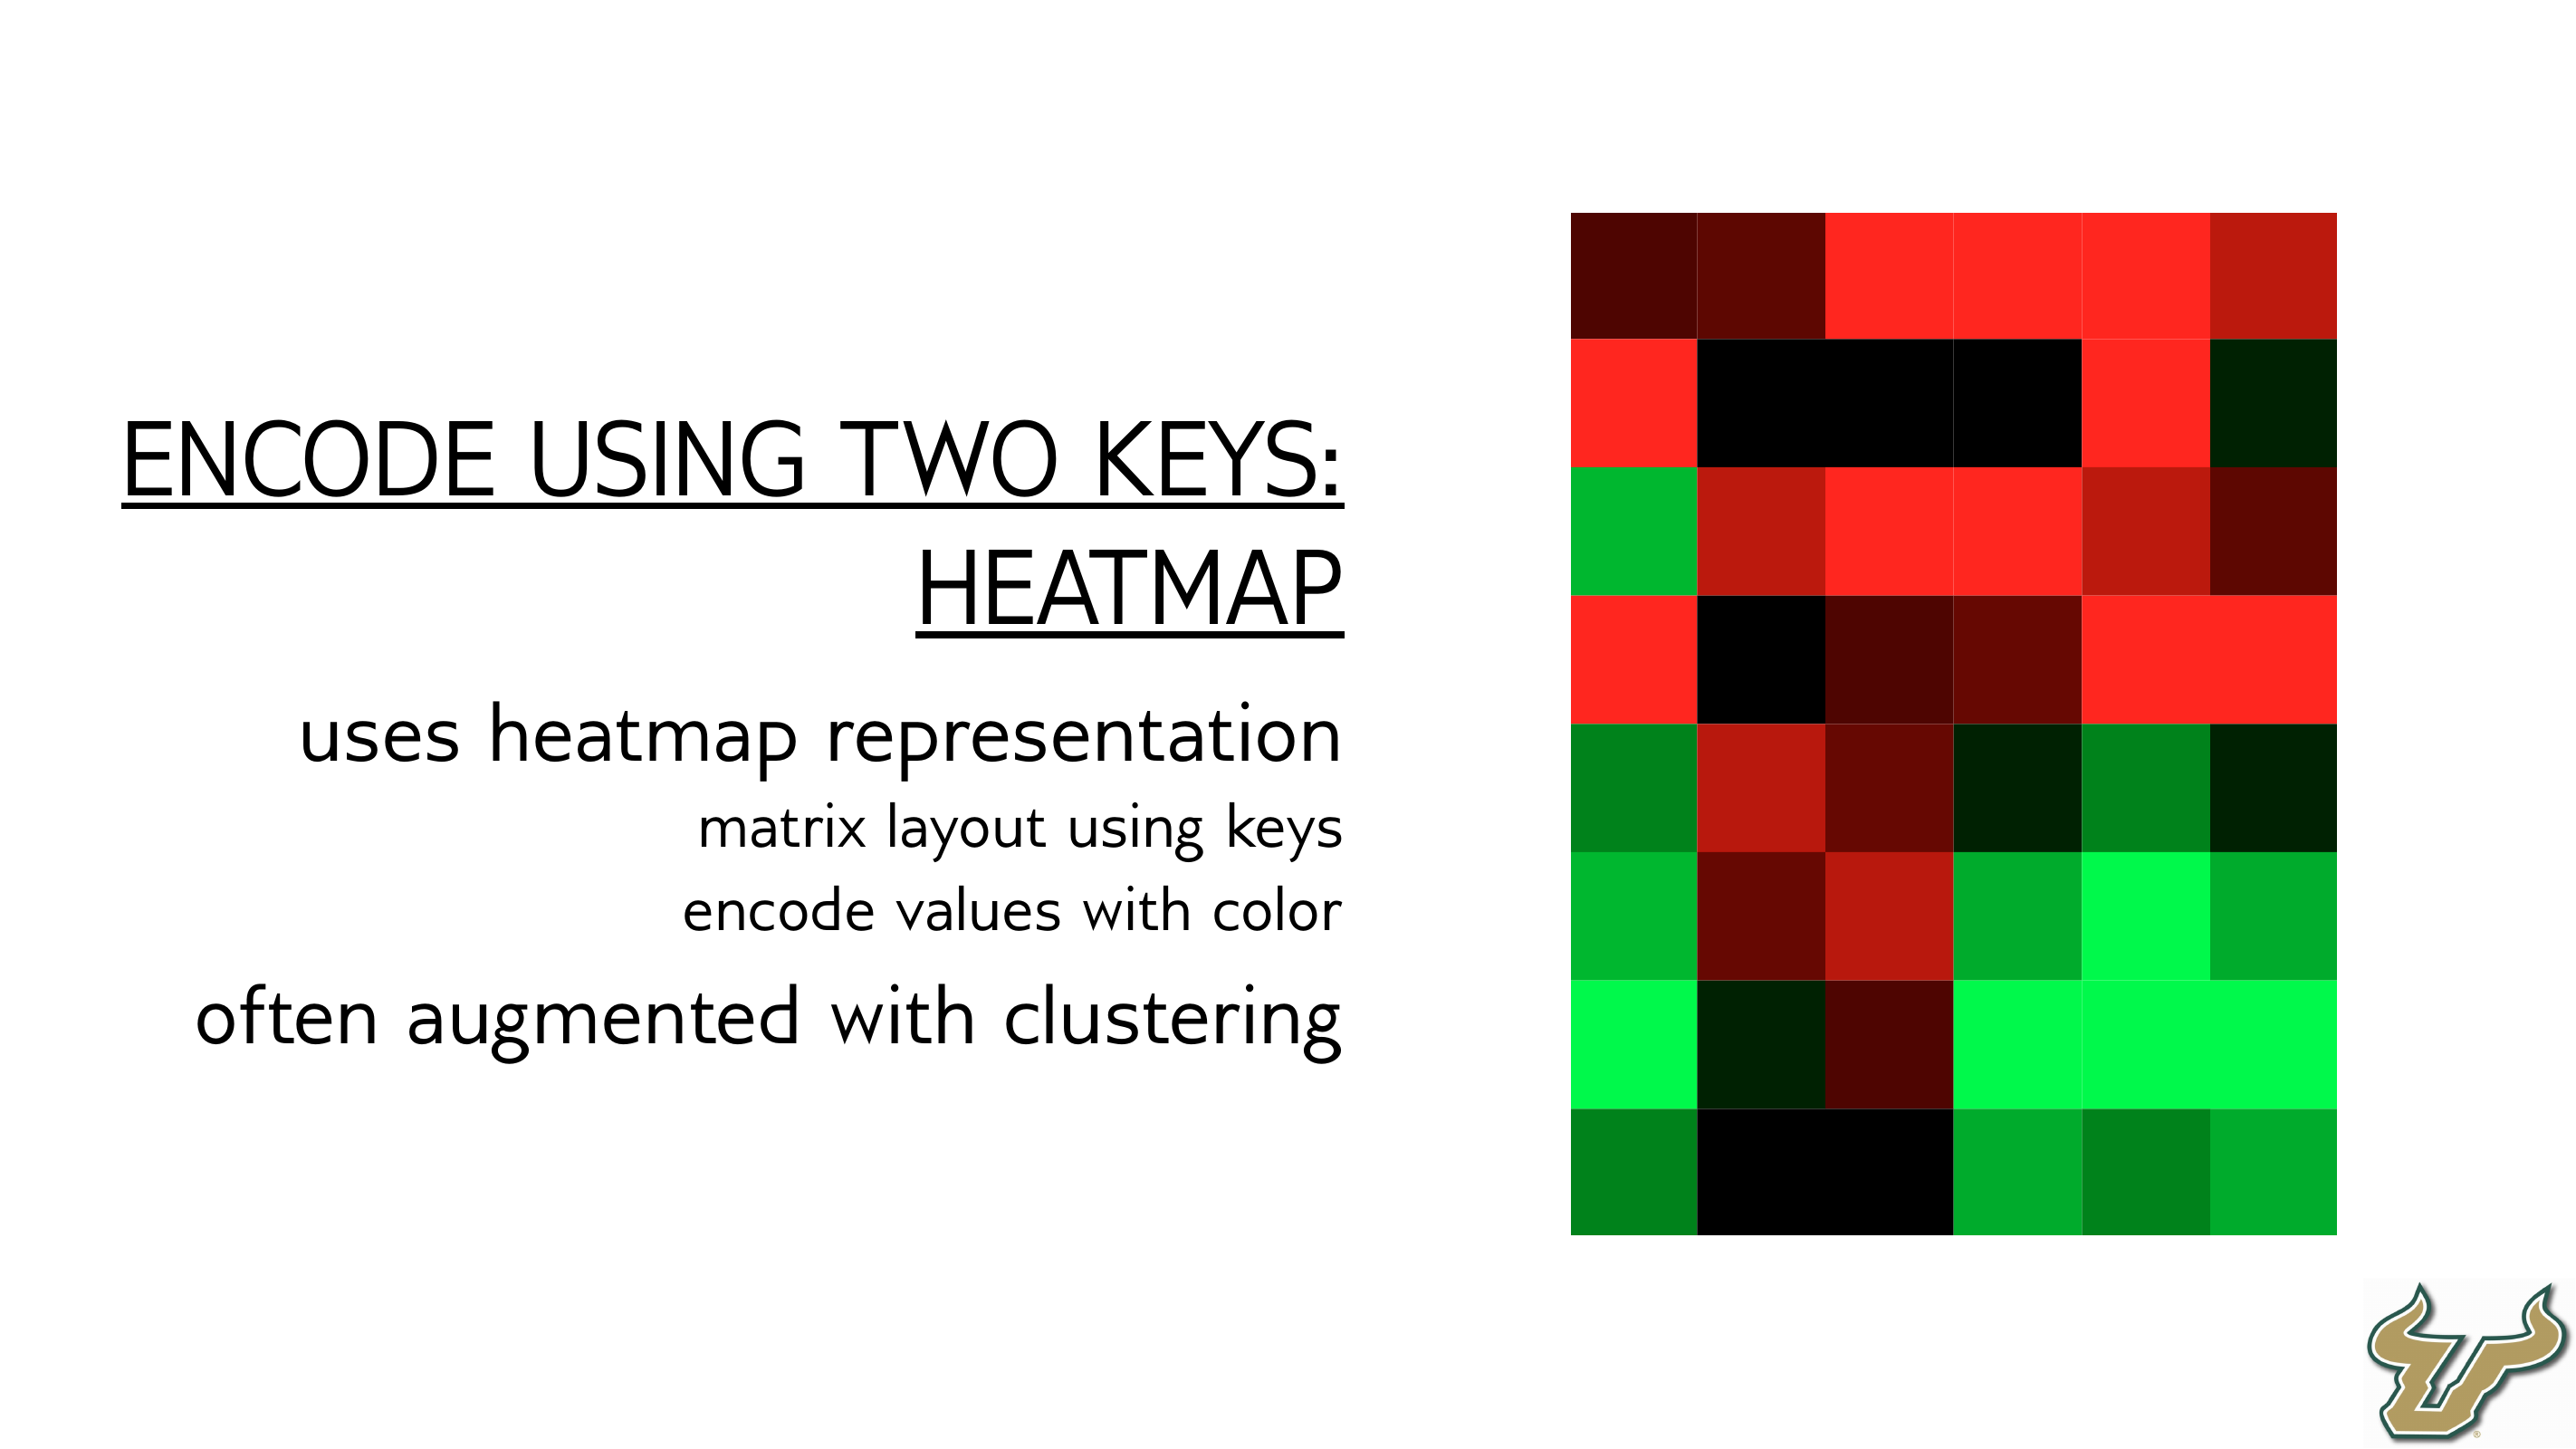

encode using two keys: heatmap
uses heatmap representation
matrix layout using keys
encode values with color
often augmented with clustering

0.2
0.4
1
1
1
0.8

1
0
0
0
1
1

0.7
0.8
1
1
0.8
0.6

1
0
0.2
0.5
1
1

0.5
0.8
0.5
0.3
0.5
0.8

0.7
0.5
0.8
0.7
1
1

1
0.3
0.4
1
1
1

0.5
0
0
0.7
0.5
0.3